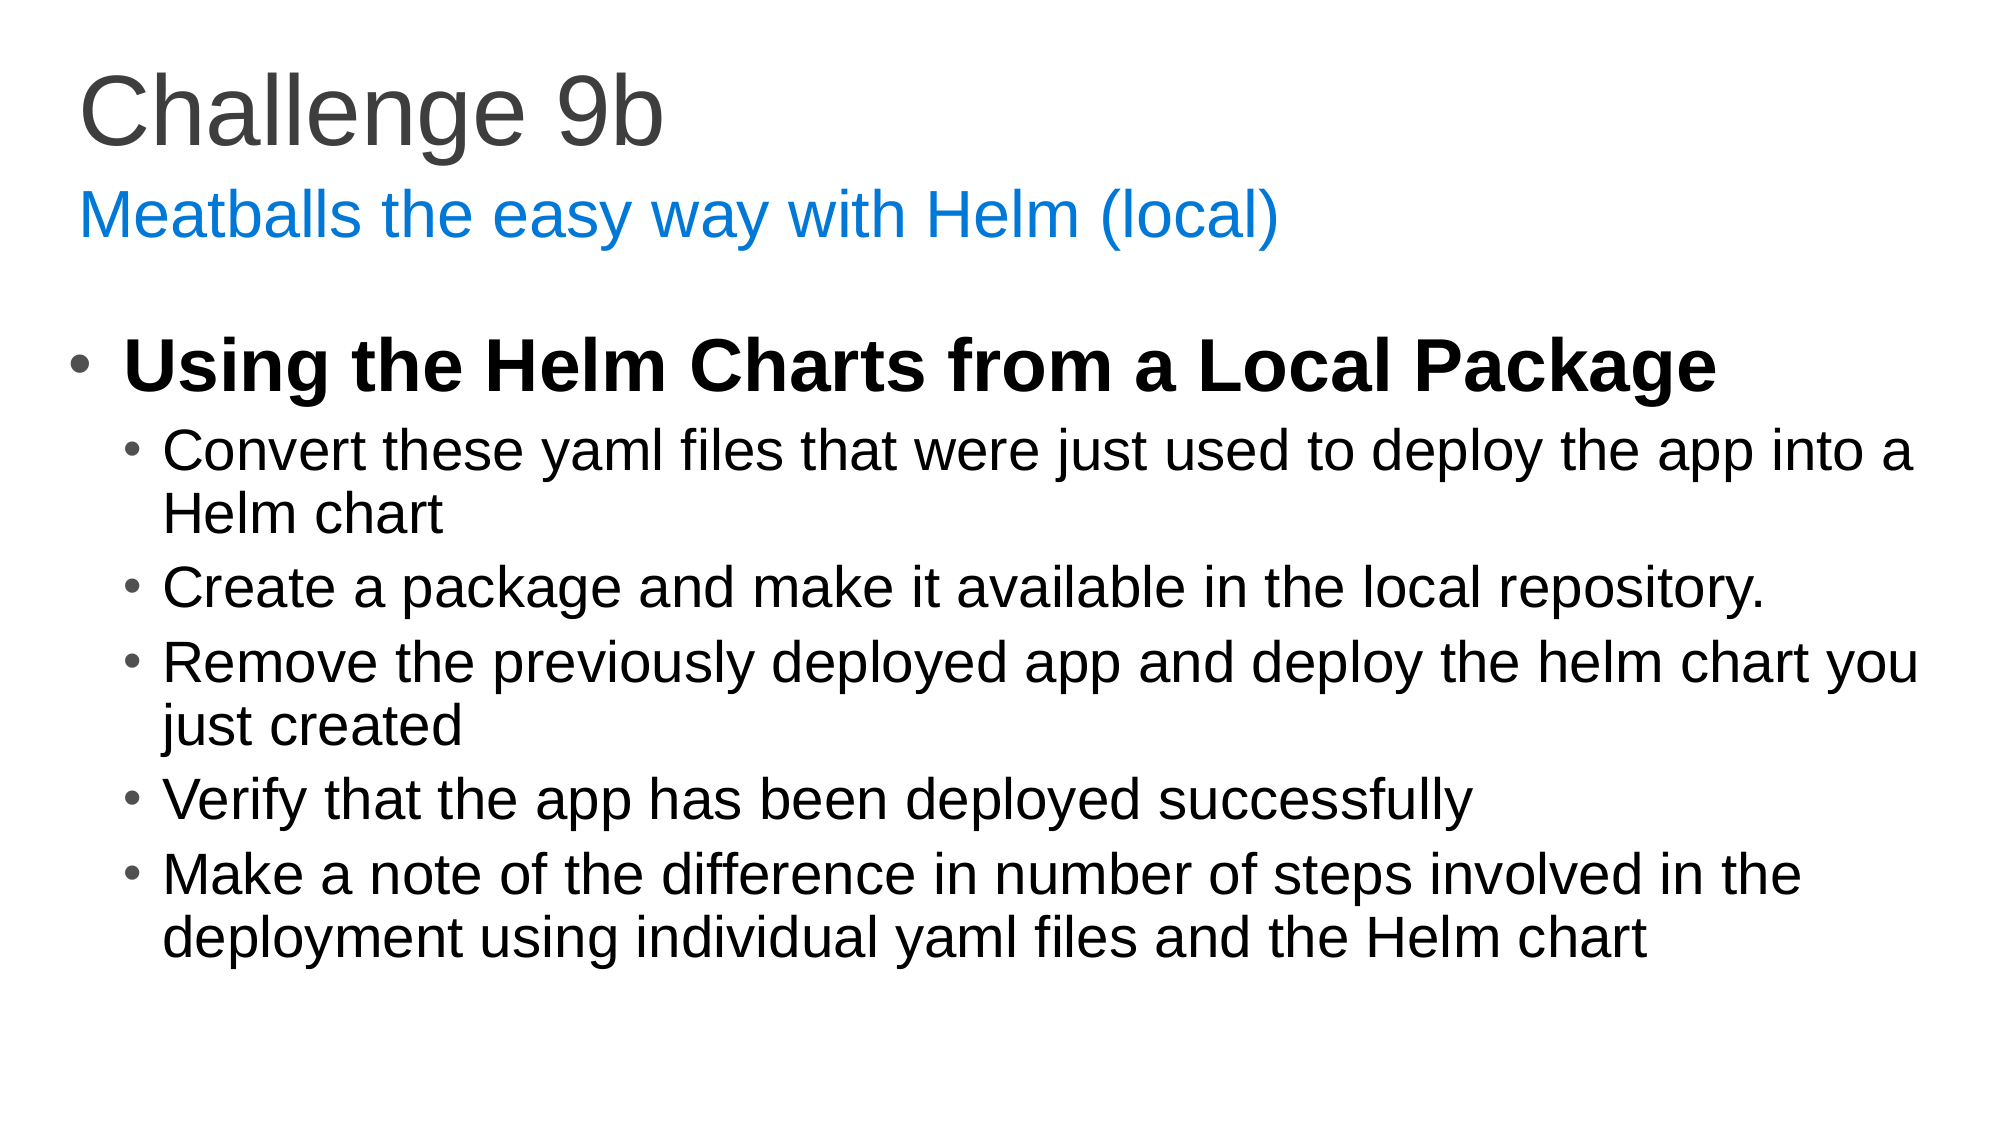

Challenge 9b
Meatballs the easy way with Helm (local)
Using the Helm Charts from a Local Package
Convert these yaml files that were just used to deploy the app into a Helm chart
Create a package and make it available in the local repository.
Remove the previously deployed app and deploy the helm chart you just created
Verify that the app has been deployed successfully
Make a note of the difference in number of steps involved in the deployment using individual yaml files and the Helm chart